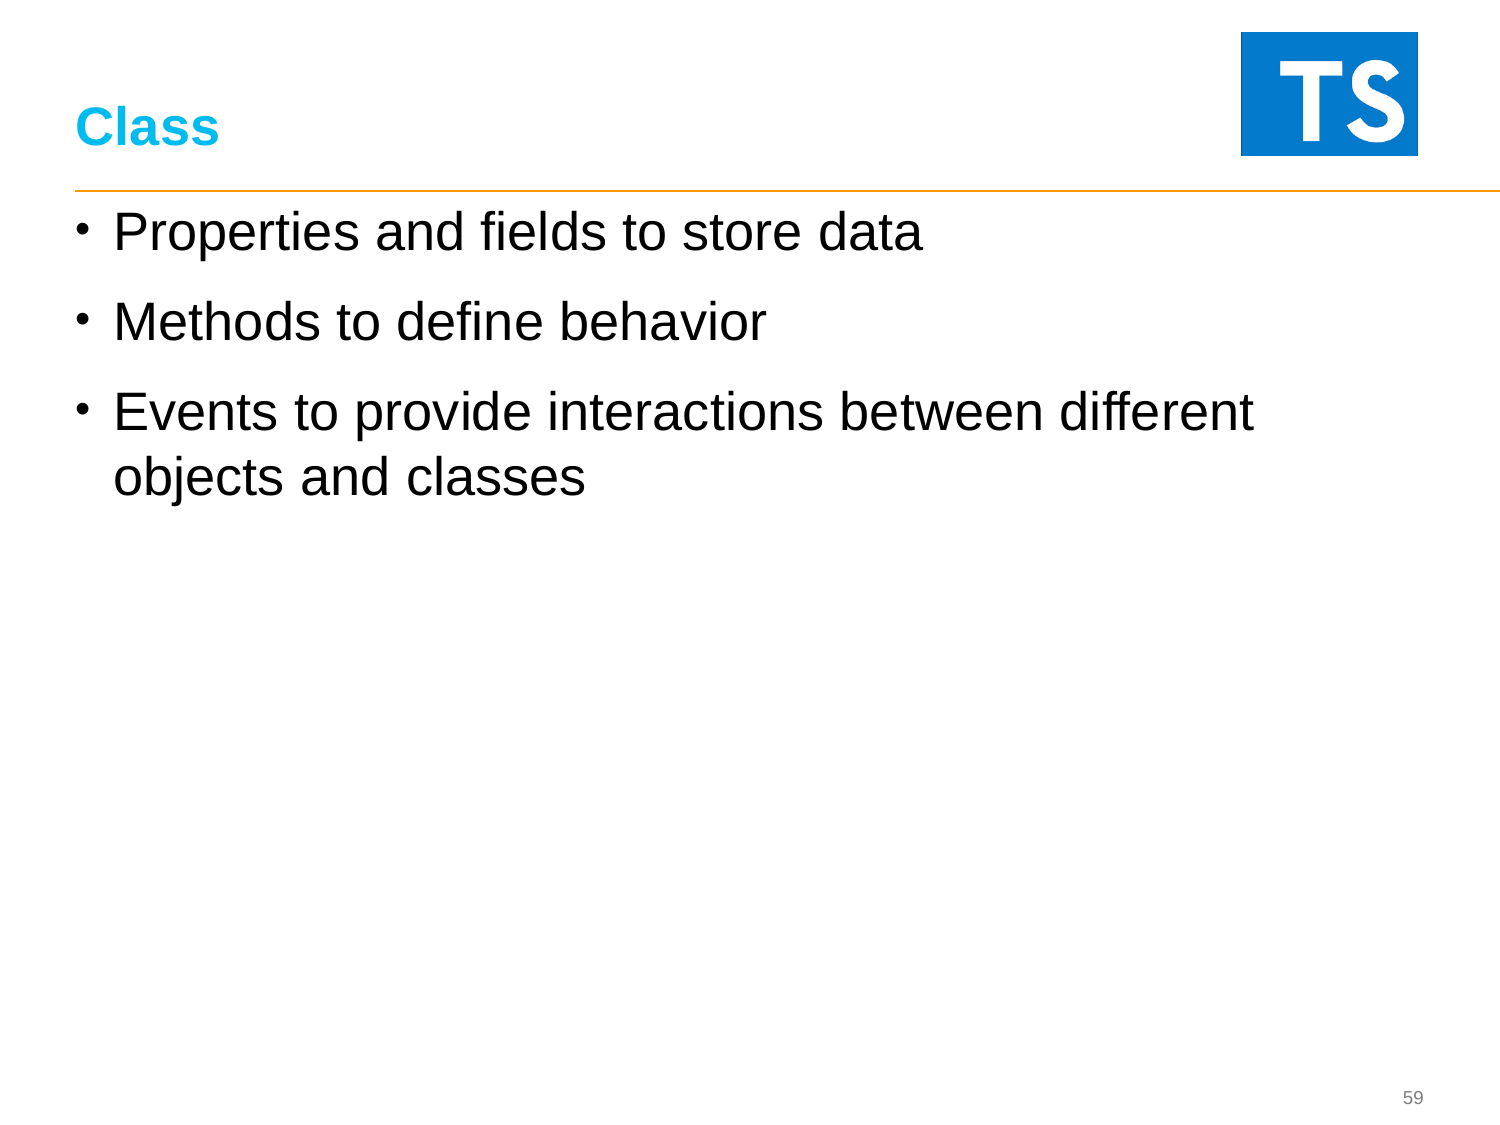

# Class
Properties and fields to store data
Methods to define behavior
Events to provide interactions between different objects and classes